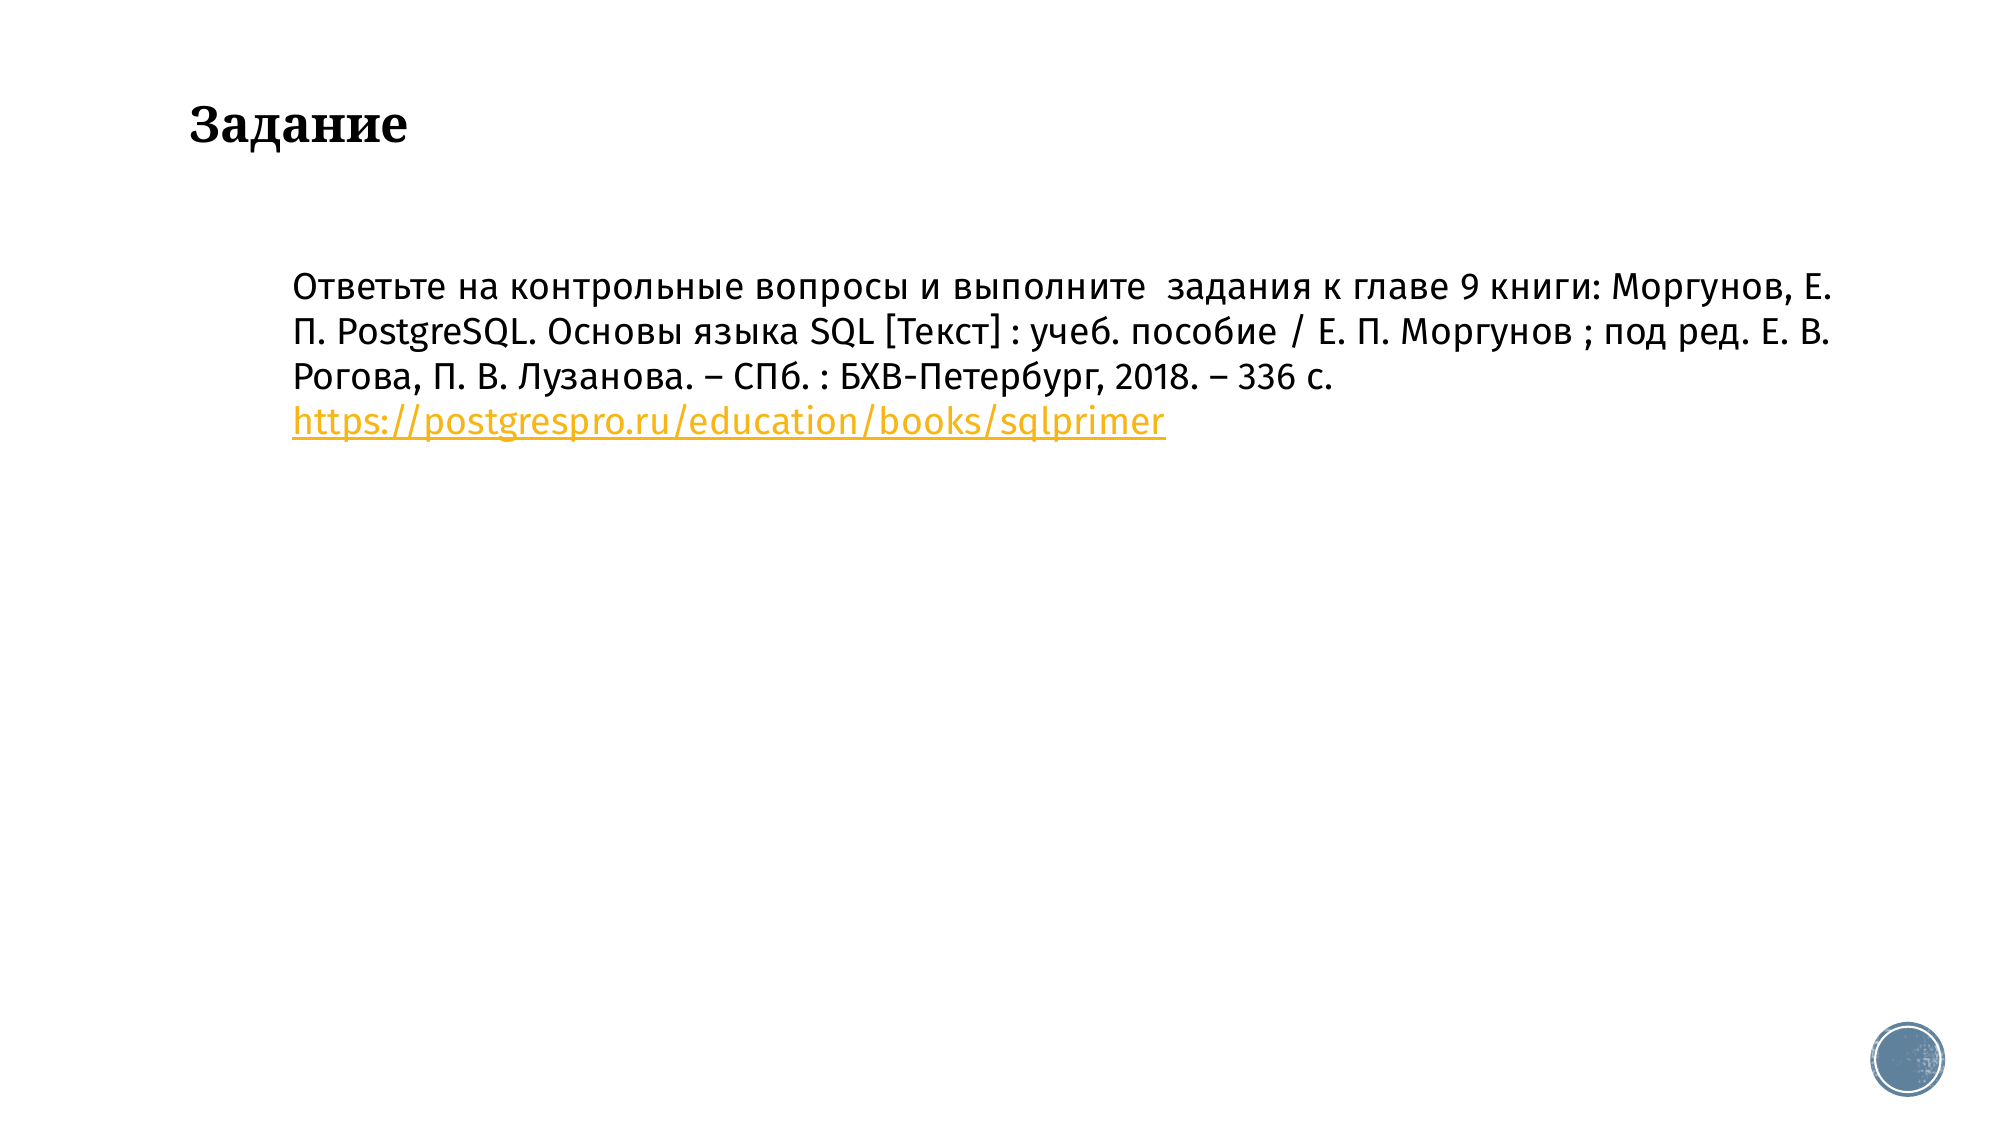

# Задание
Ответьте на контрольные вопросы и выполните  задания к главе 9 книги: Моргунов, Е. П. PostgreSQL. Основы языка SQL [Текст] : учеб. пособие / Е. П. Моргунов ; под ред. Е. В. Рогова, П. В. Лузанова. – СПб. : БХВ-Петербург, 2018. – 336 с.     https://postgrespro.ru/education/books/sqlprimer